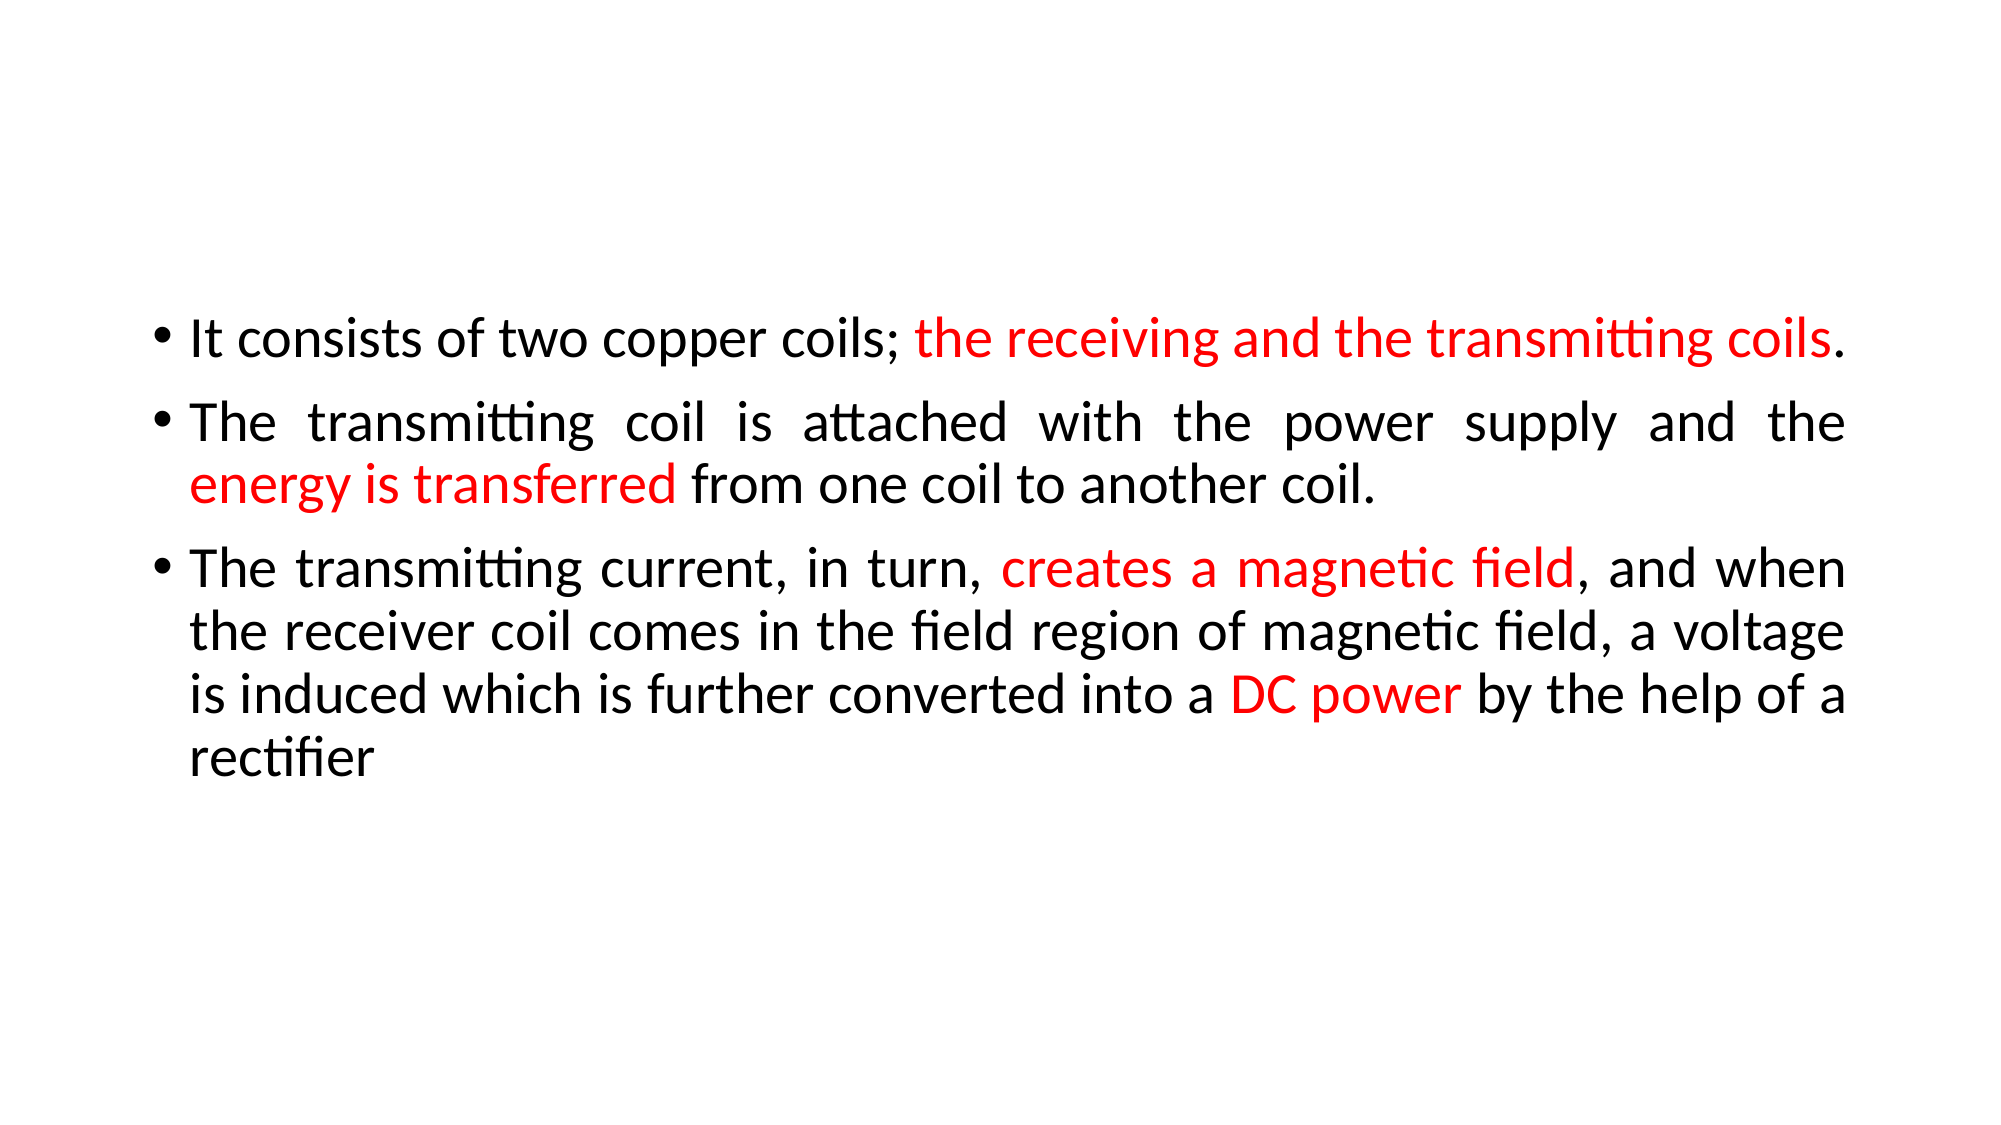

#
It consists of two copper coils; the receiving and the transmitting coils.
The transmitting coil is attached with the power supply and the energy is transferred from one coil to another coil.
The transmitting current, in turn, creates a magnetic field, and when the receiver coil comes in the field region of magnetic field, a voltage is induced which is further converted into a DC power by the help of a rectifier